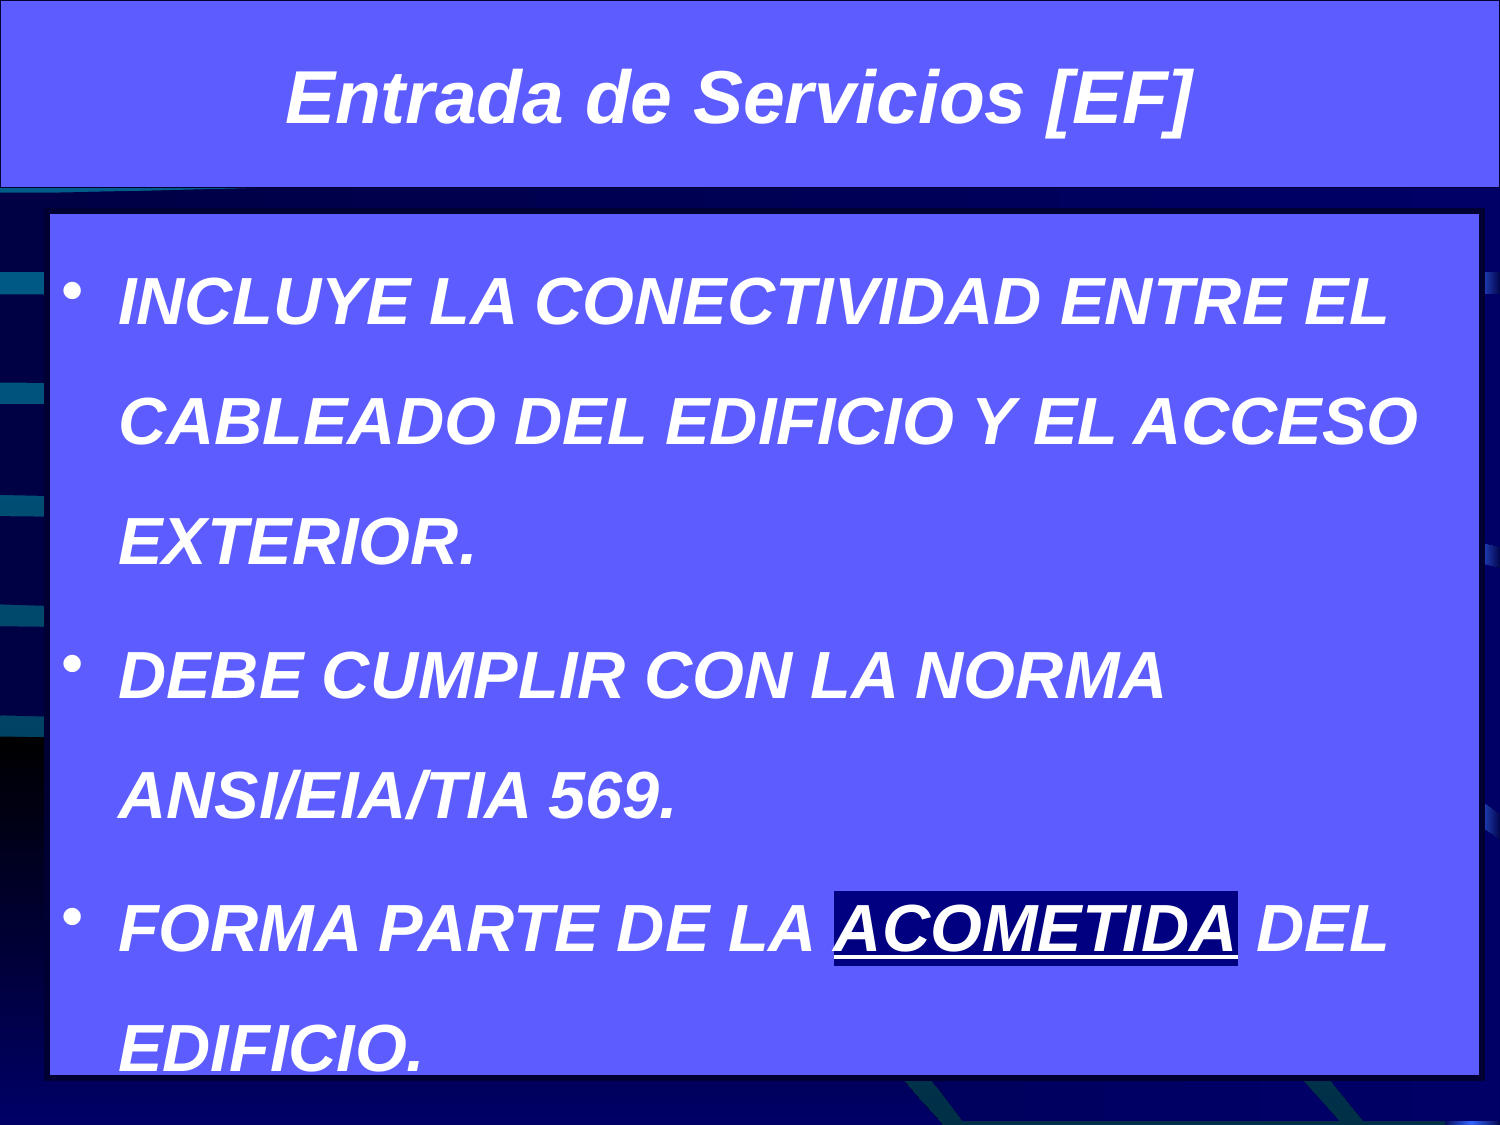

# Entrada de Servicios [EF]
INCLUYE LA CONECTIVIDAD ENTRE EL CABLEADO DEL EDIFICIO Y EL ACCESO EXTERIOR.
DEBE CUMPLIR CON LA NORMA ANSI/EIA/TIA 569.
FORMA PARTE DE LA ACOMETIDA DEL EDIFICIO.